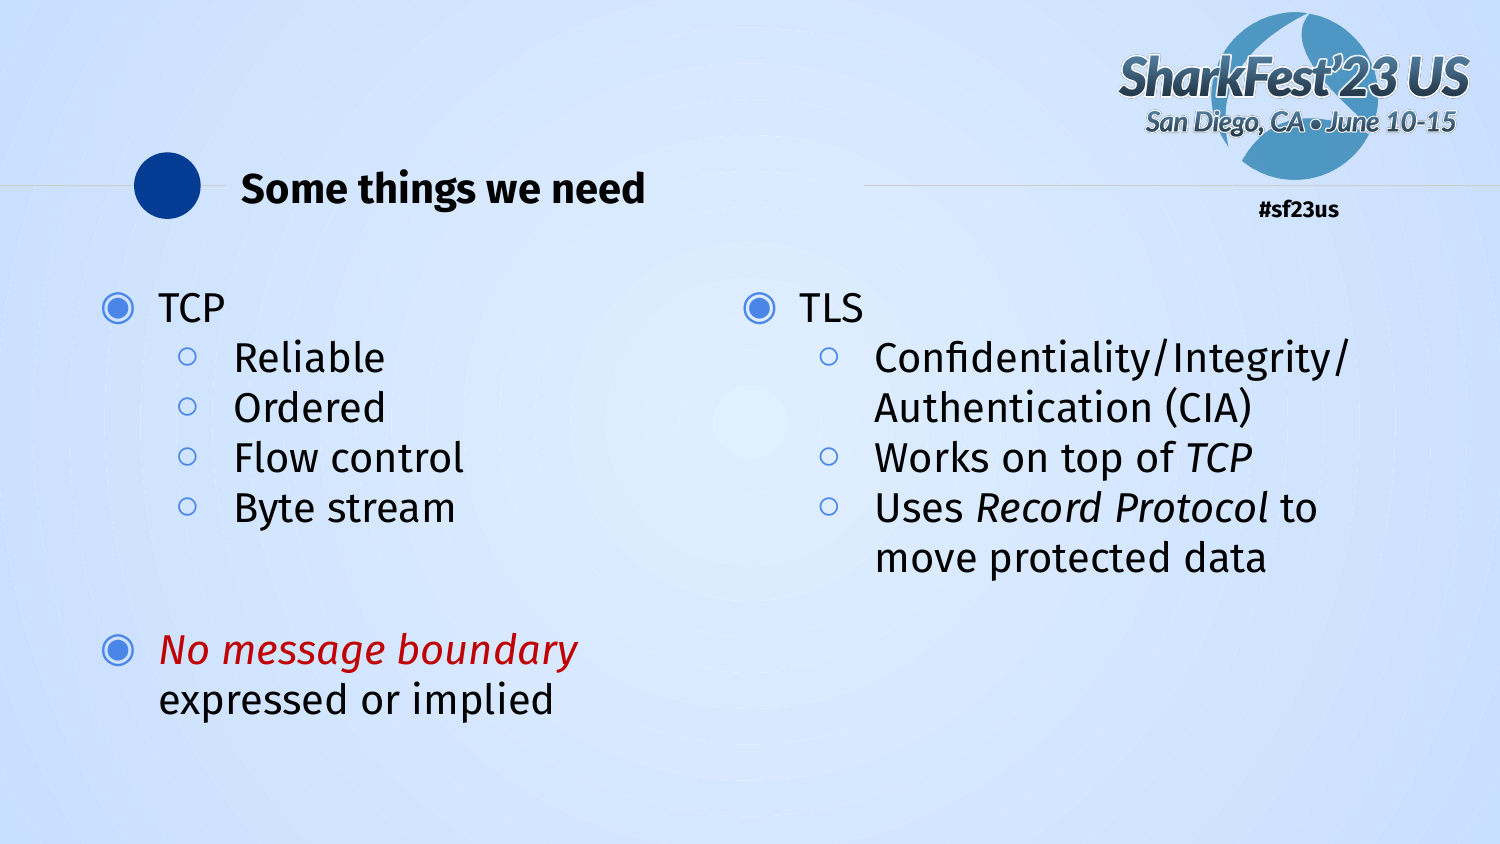

# Some things we need
TCP
Reliable
Ordered
Flow control
Byte stream

No message boundary expressed or implied
TLS
Confidentiality/Integrity/ Authentication (CIA)
Works on top of TCP
Uses Record Protocol to move protected data